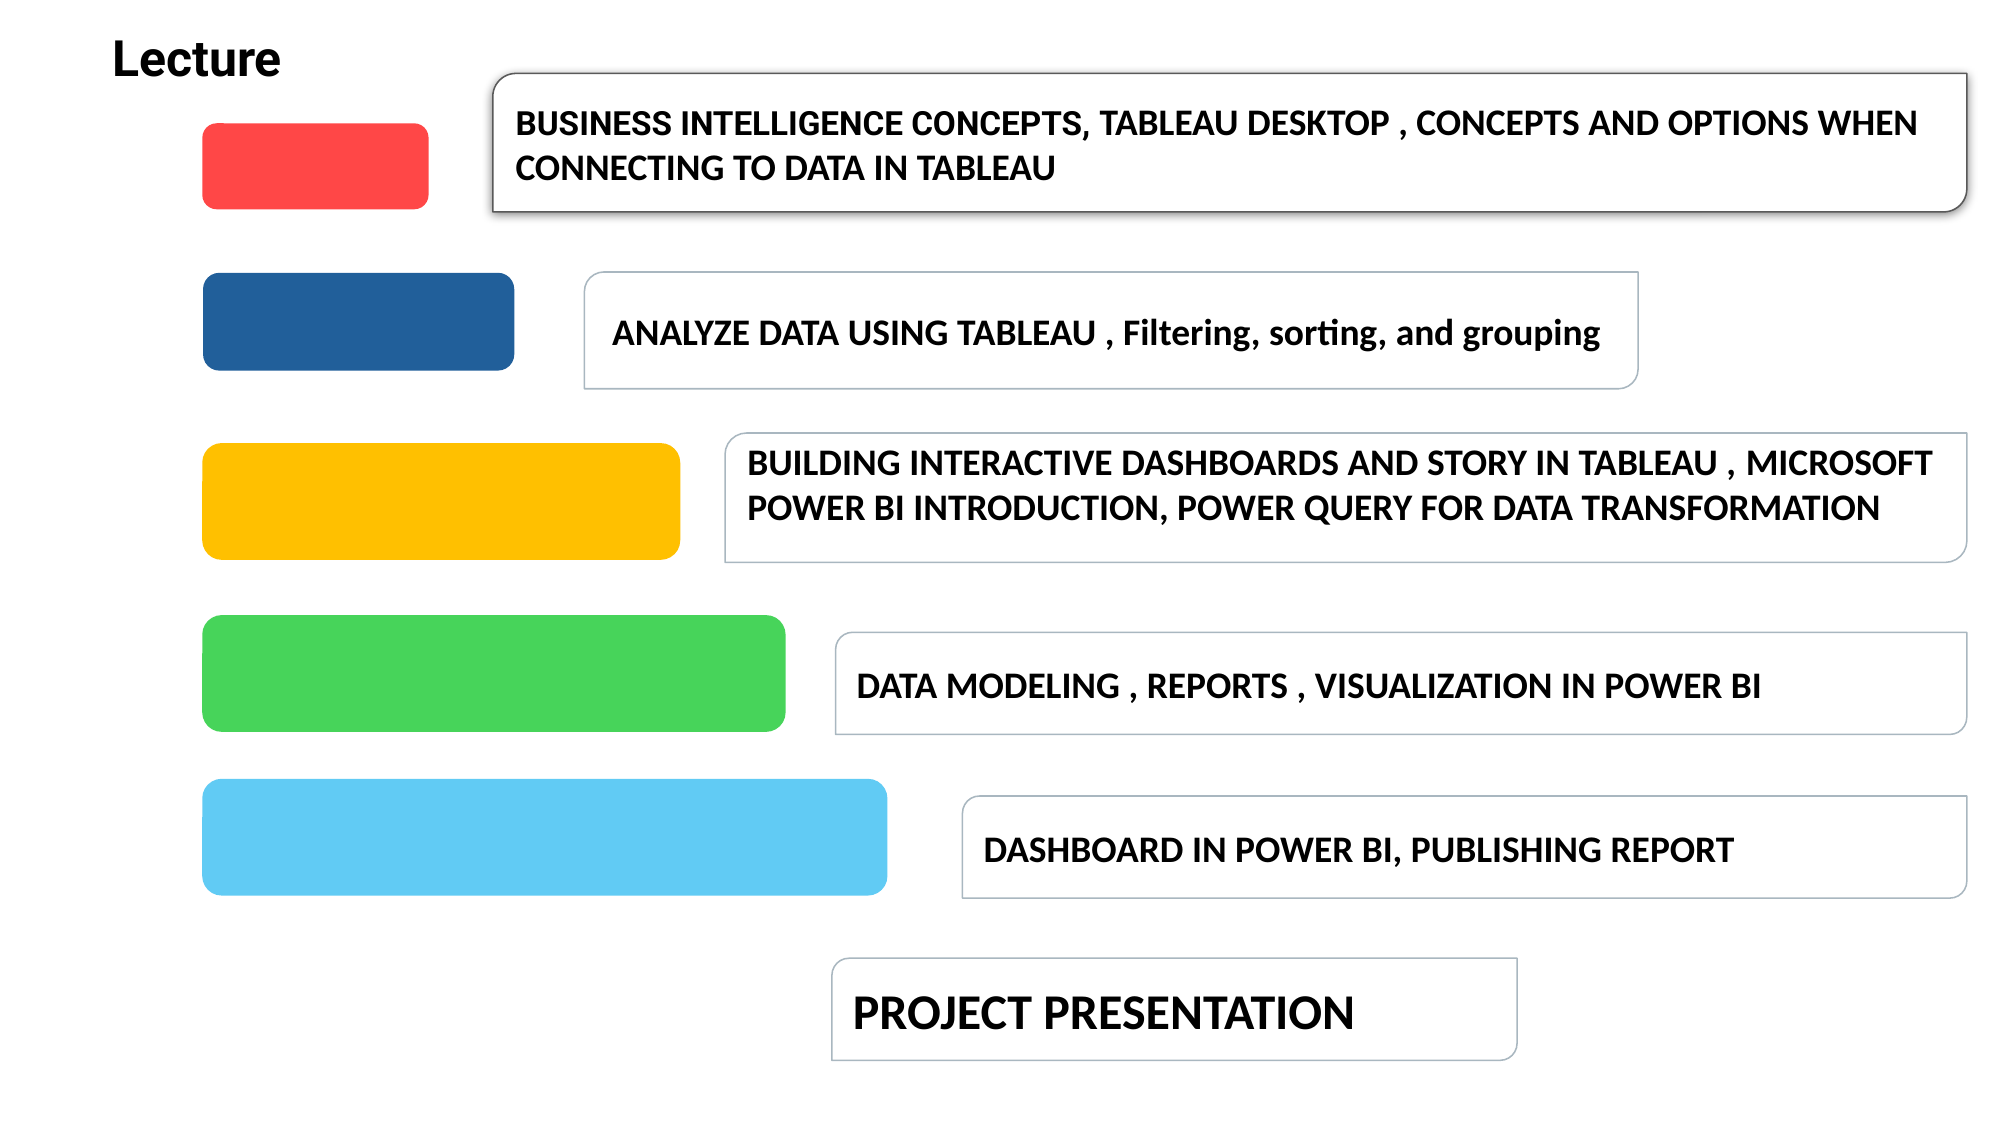

# Lecture
BUSINESS INTELLIGENCE CONCEPTS, TABLEAU DESKTOP , CONCEPTS AND OPTIONS WHEN CONNECTING TO DATA IN TABLEAU

ANALYZE DATA USING TABLEAU , Filtering, sorting, and grouping

BUILDING INTERACTIVE DASHBOARDS AND STORY IN TABLEAU , MICROSOFT POWER BI INTRODUCTION, POWER QUERY FOR DATA TRANSFORMATION

DATA MODELING , REPORTS , VISUALIZATION IN POWER BI

DASHBOARD IN POWER BI, PUBLISHING REPORT
PROJECT PRESENTATION